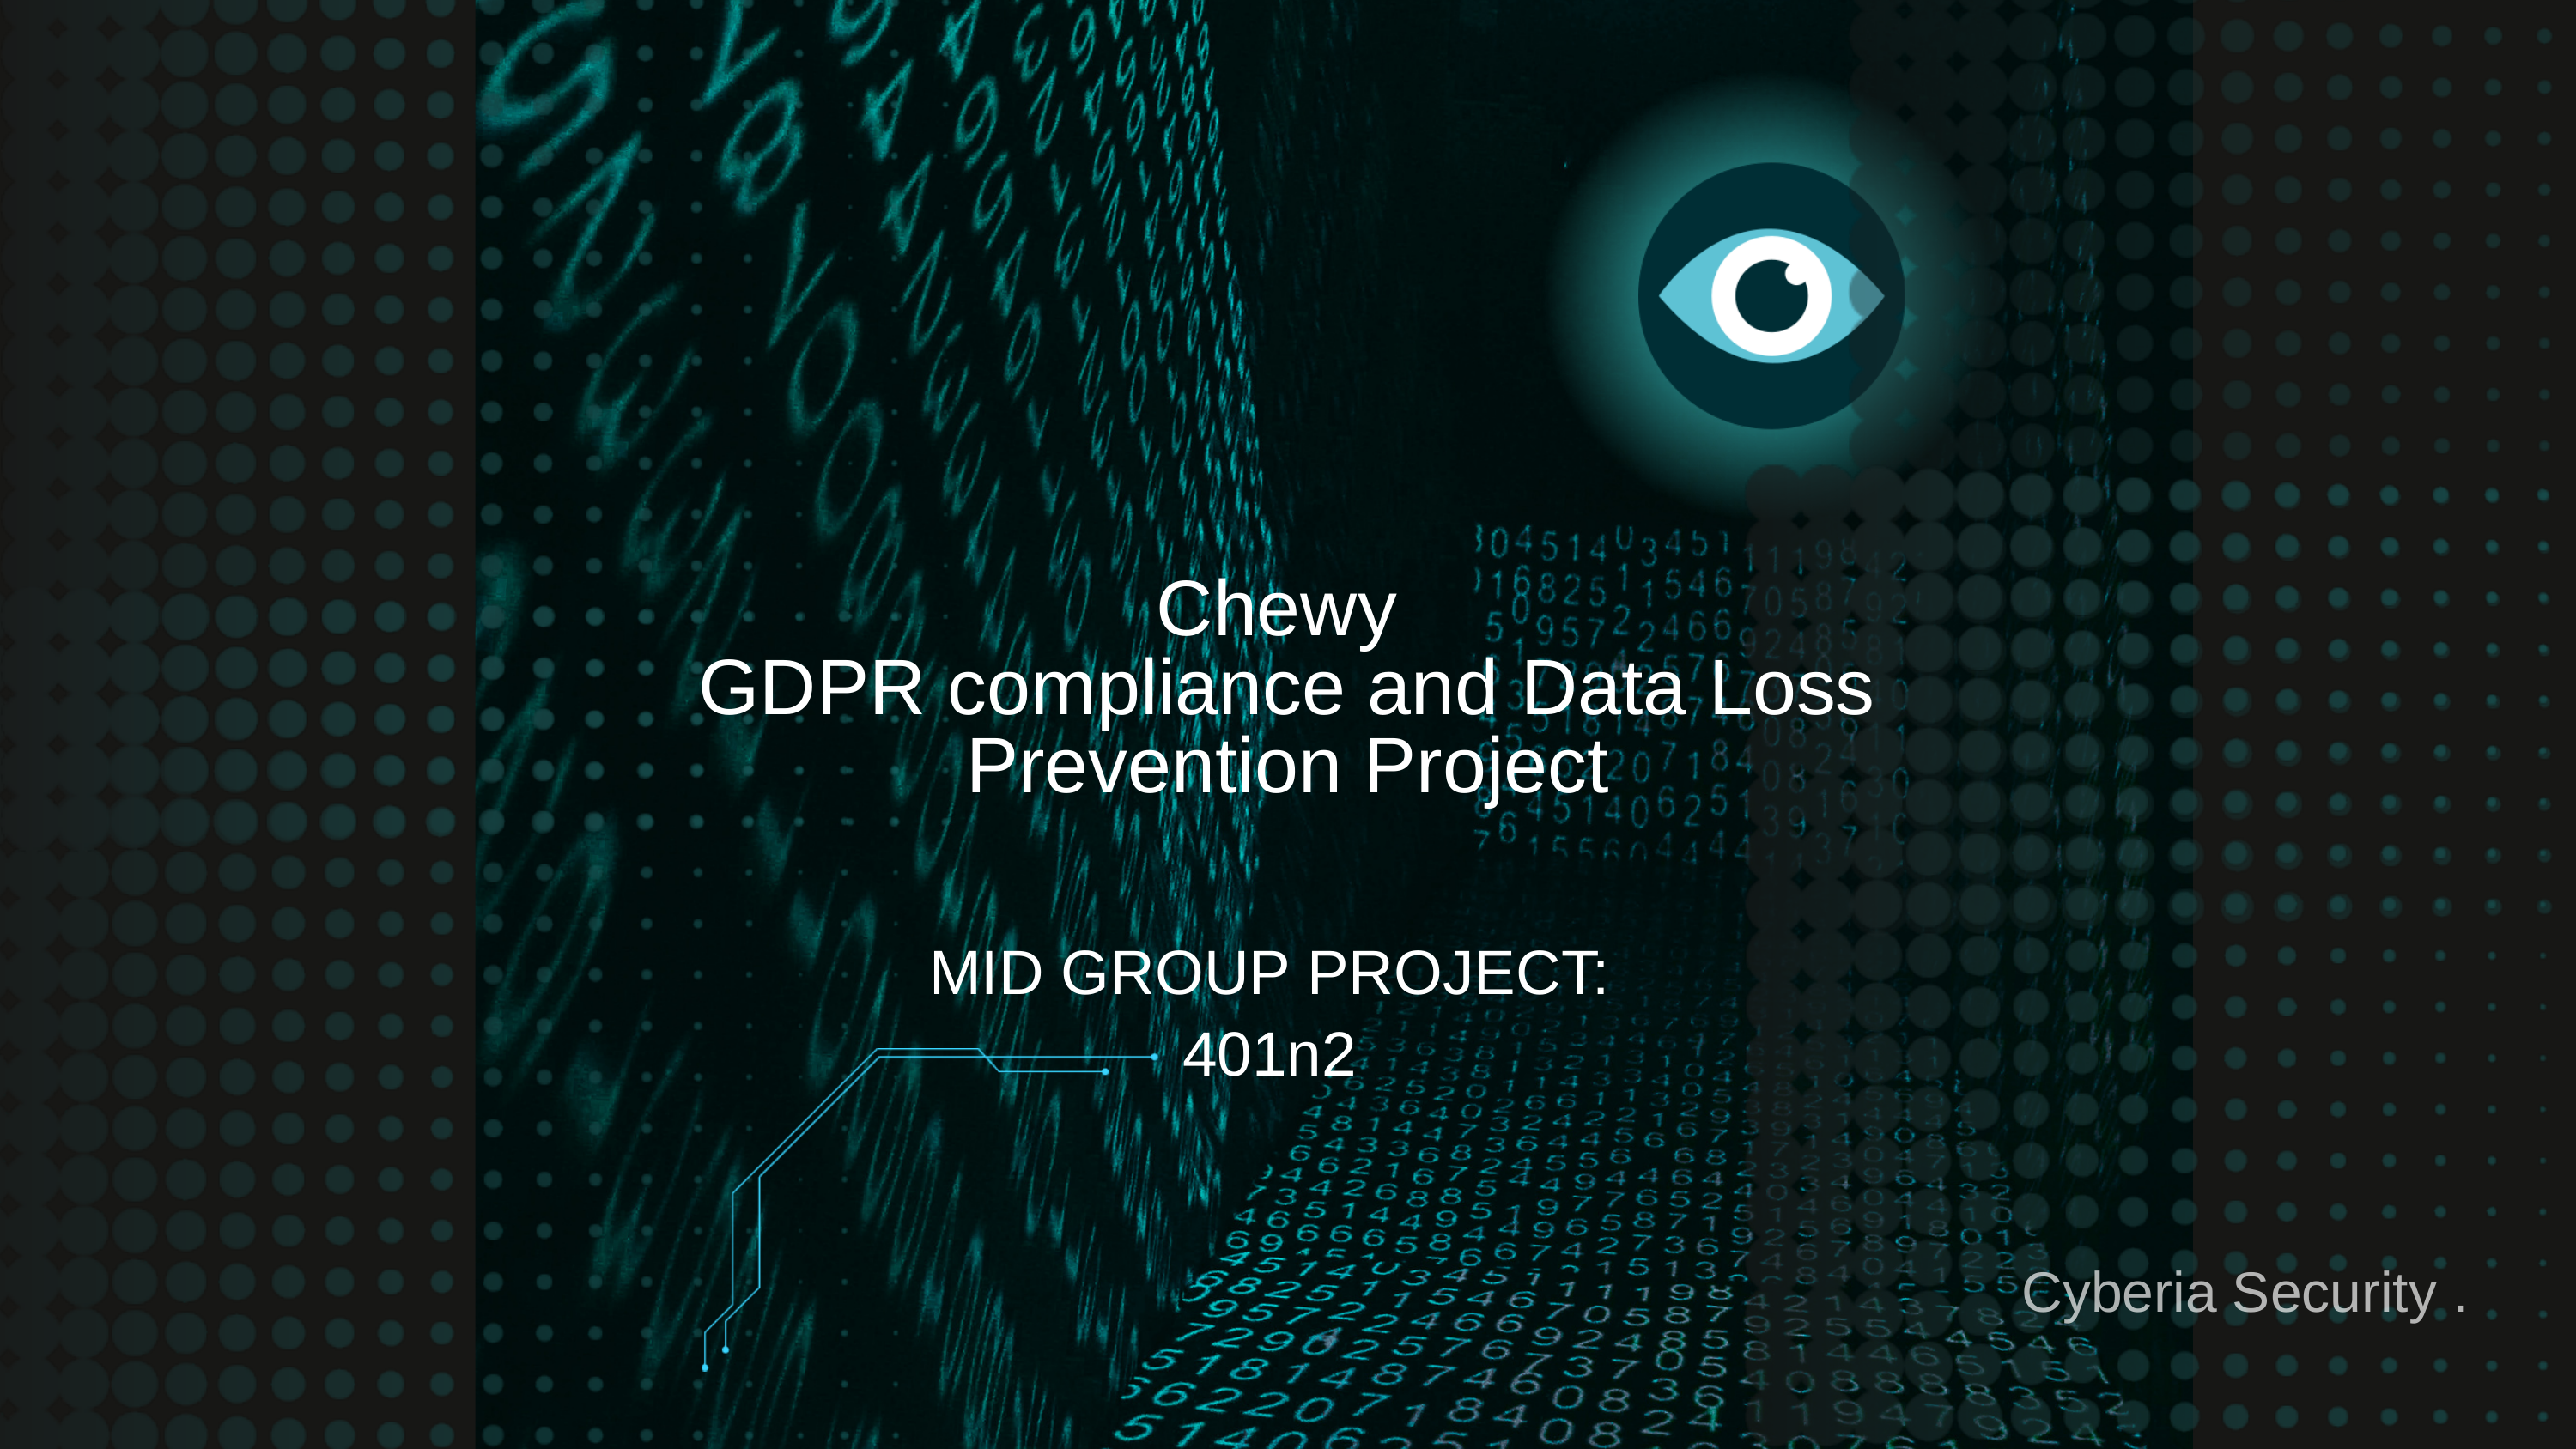

Chewy
GDPR compliance and Data Loss Prevention Project

MID GROUP PROJECT: 401n2

Cyberia Security .